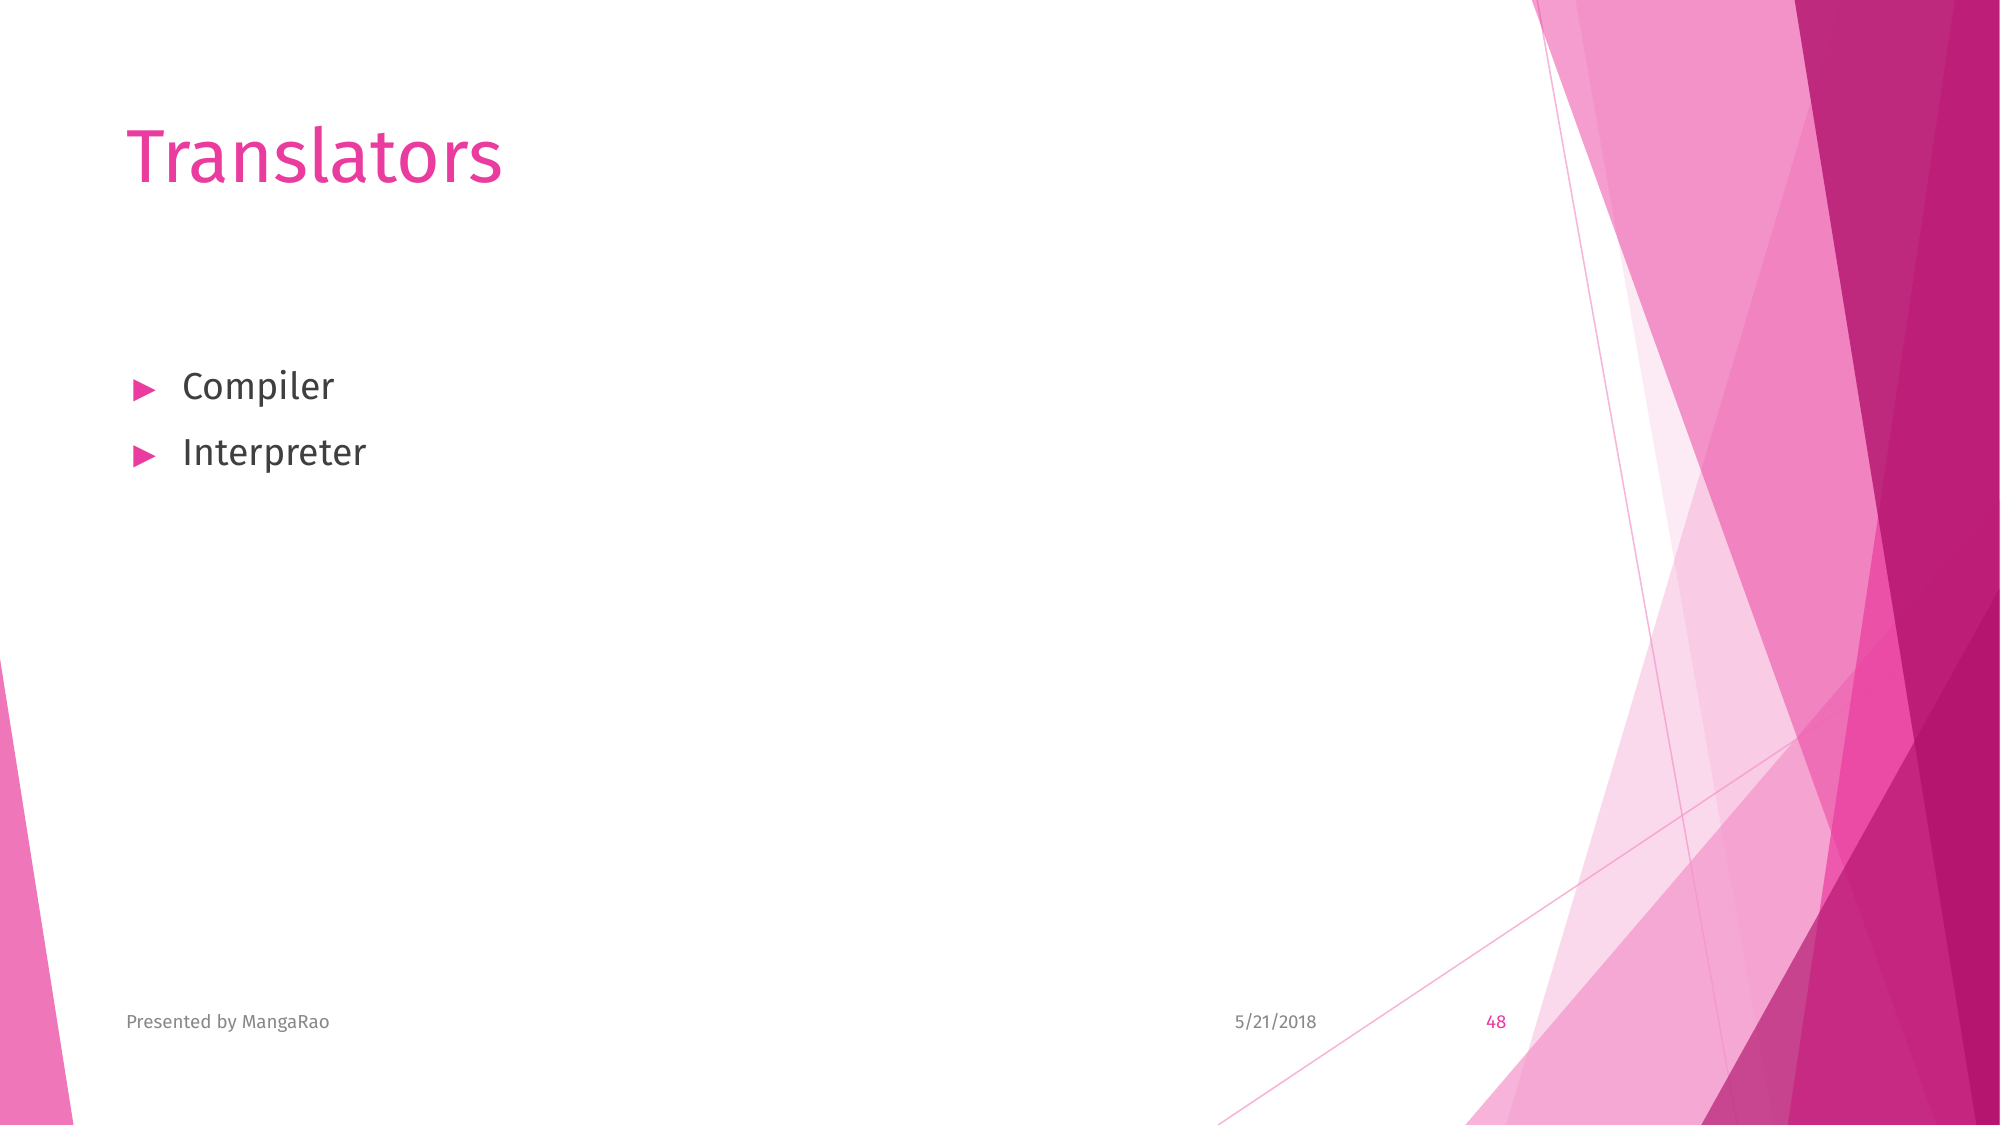

# Translators
Compiler
Interpreter
Presented by MangaRao
5/21/2018
48